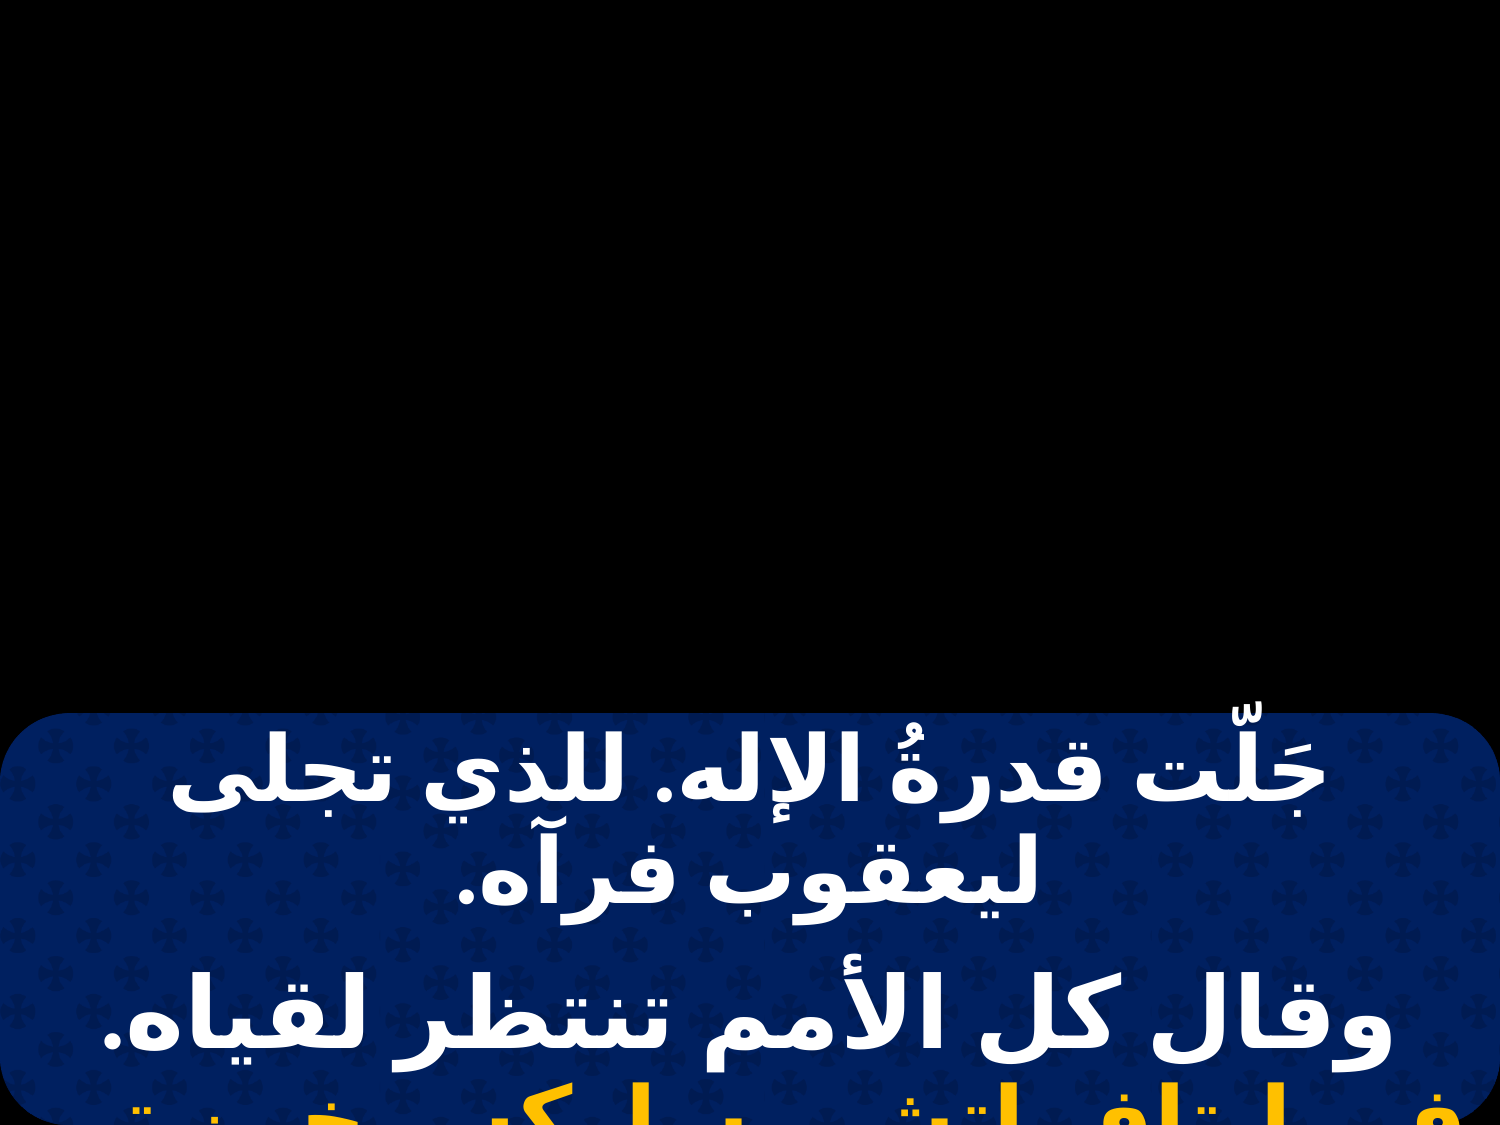

| جَلّت قدرةُ الإله. للذي تجلى ليعقوب فرآه. |
| --- |
|  |
| وقال كل الأمم تنتظر لقياه. في إيتاف إتشي ساركس خين تي بارثينوس. |